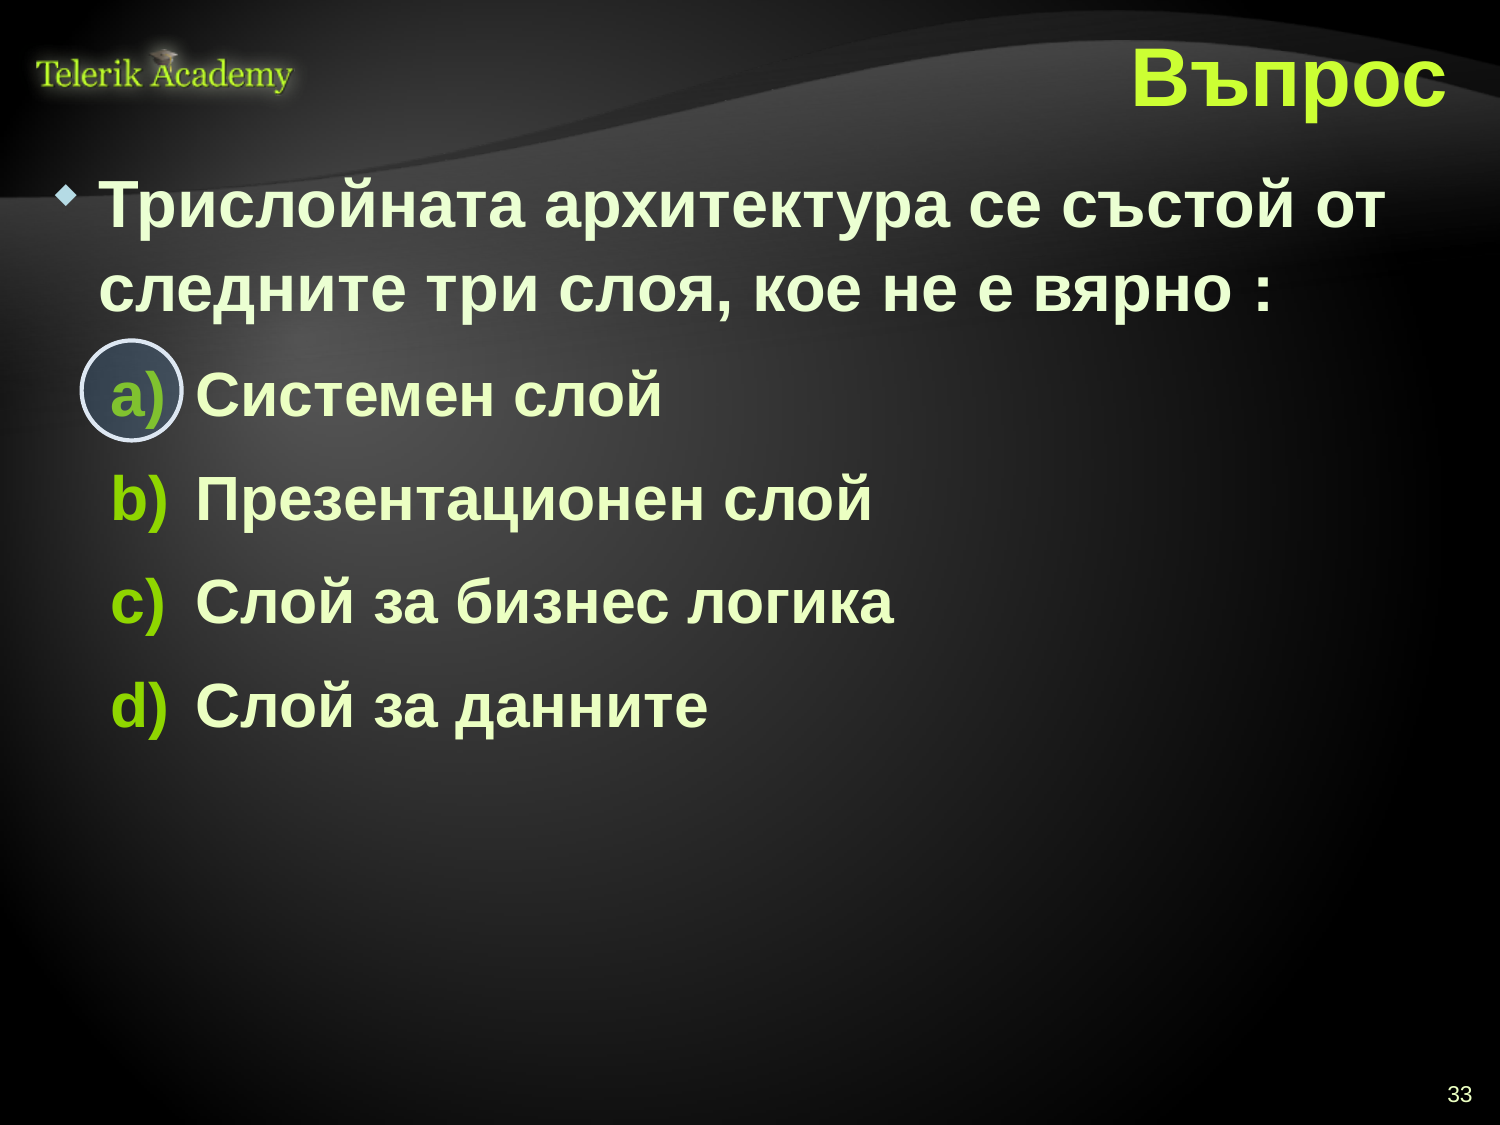

# Въпрос
Трислойната архитектура се състой от следните три слоя, кое не е вярно :
Системен слой
Презентационен слой
Слой за бизнес логика
Слой за данните

33